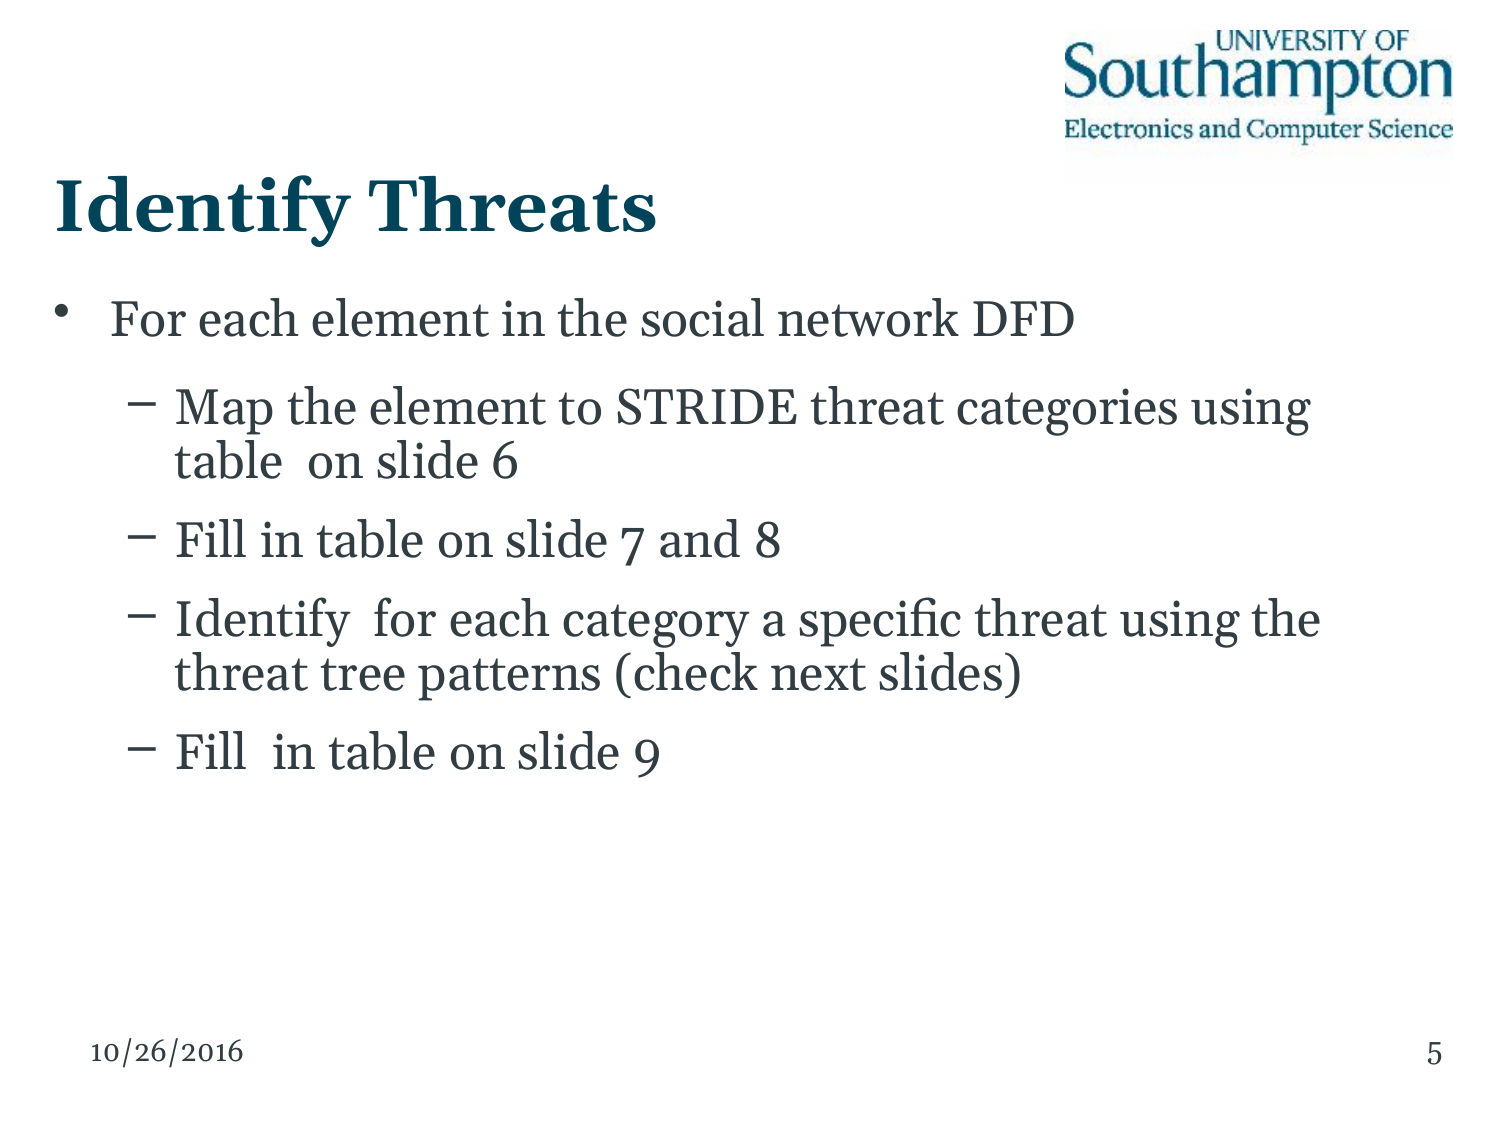

# Identify Threats
For each element in the social network DFD
Map the element to STRIDE threat categories using table  on slide 6
Fill in table on slide 7 and 8
Identify  for each category a specific threat using the threat tree patterns (check next slides)
Fill  in table on slide 9
5
10/26/2016